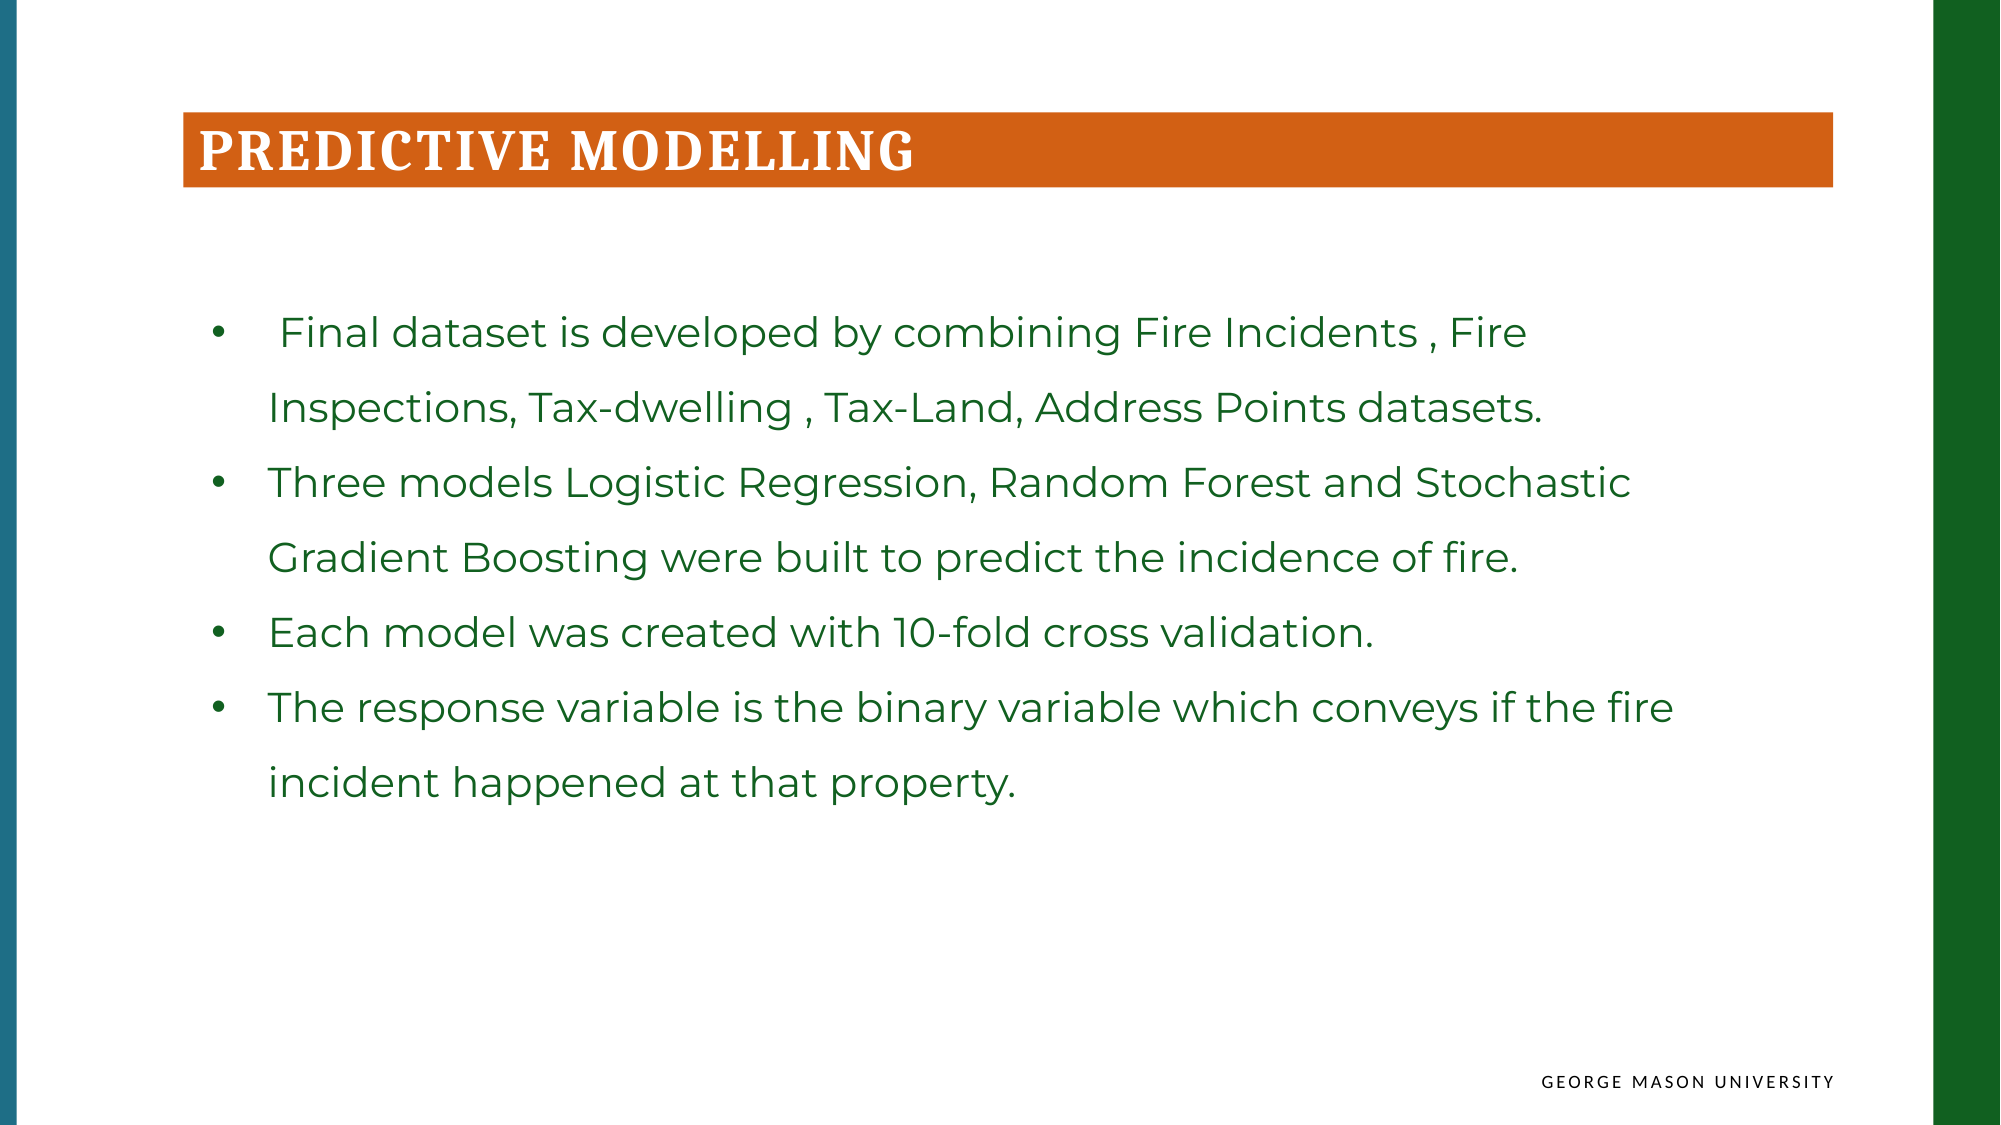

Predictive modelling
 Final dataset is developed by combining Fire Incidents , Fire Inspections, Tax-dwelling , Tax-Land, Address Points datasets.
Three models Logistic Regression, Random Forest and Stochastic Gradient Boosting were built to predict the incidence of fire.
Each model was created with 10-fold cross validation.
The response variable is the binary variable which conveys if the fire incident happened at that property.